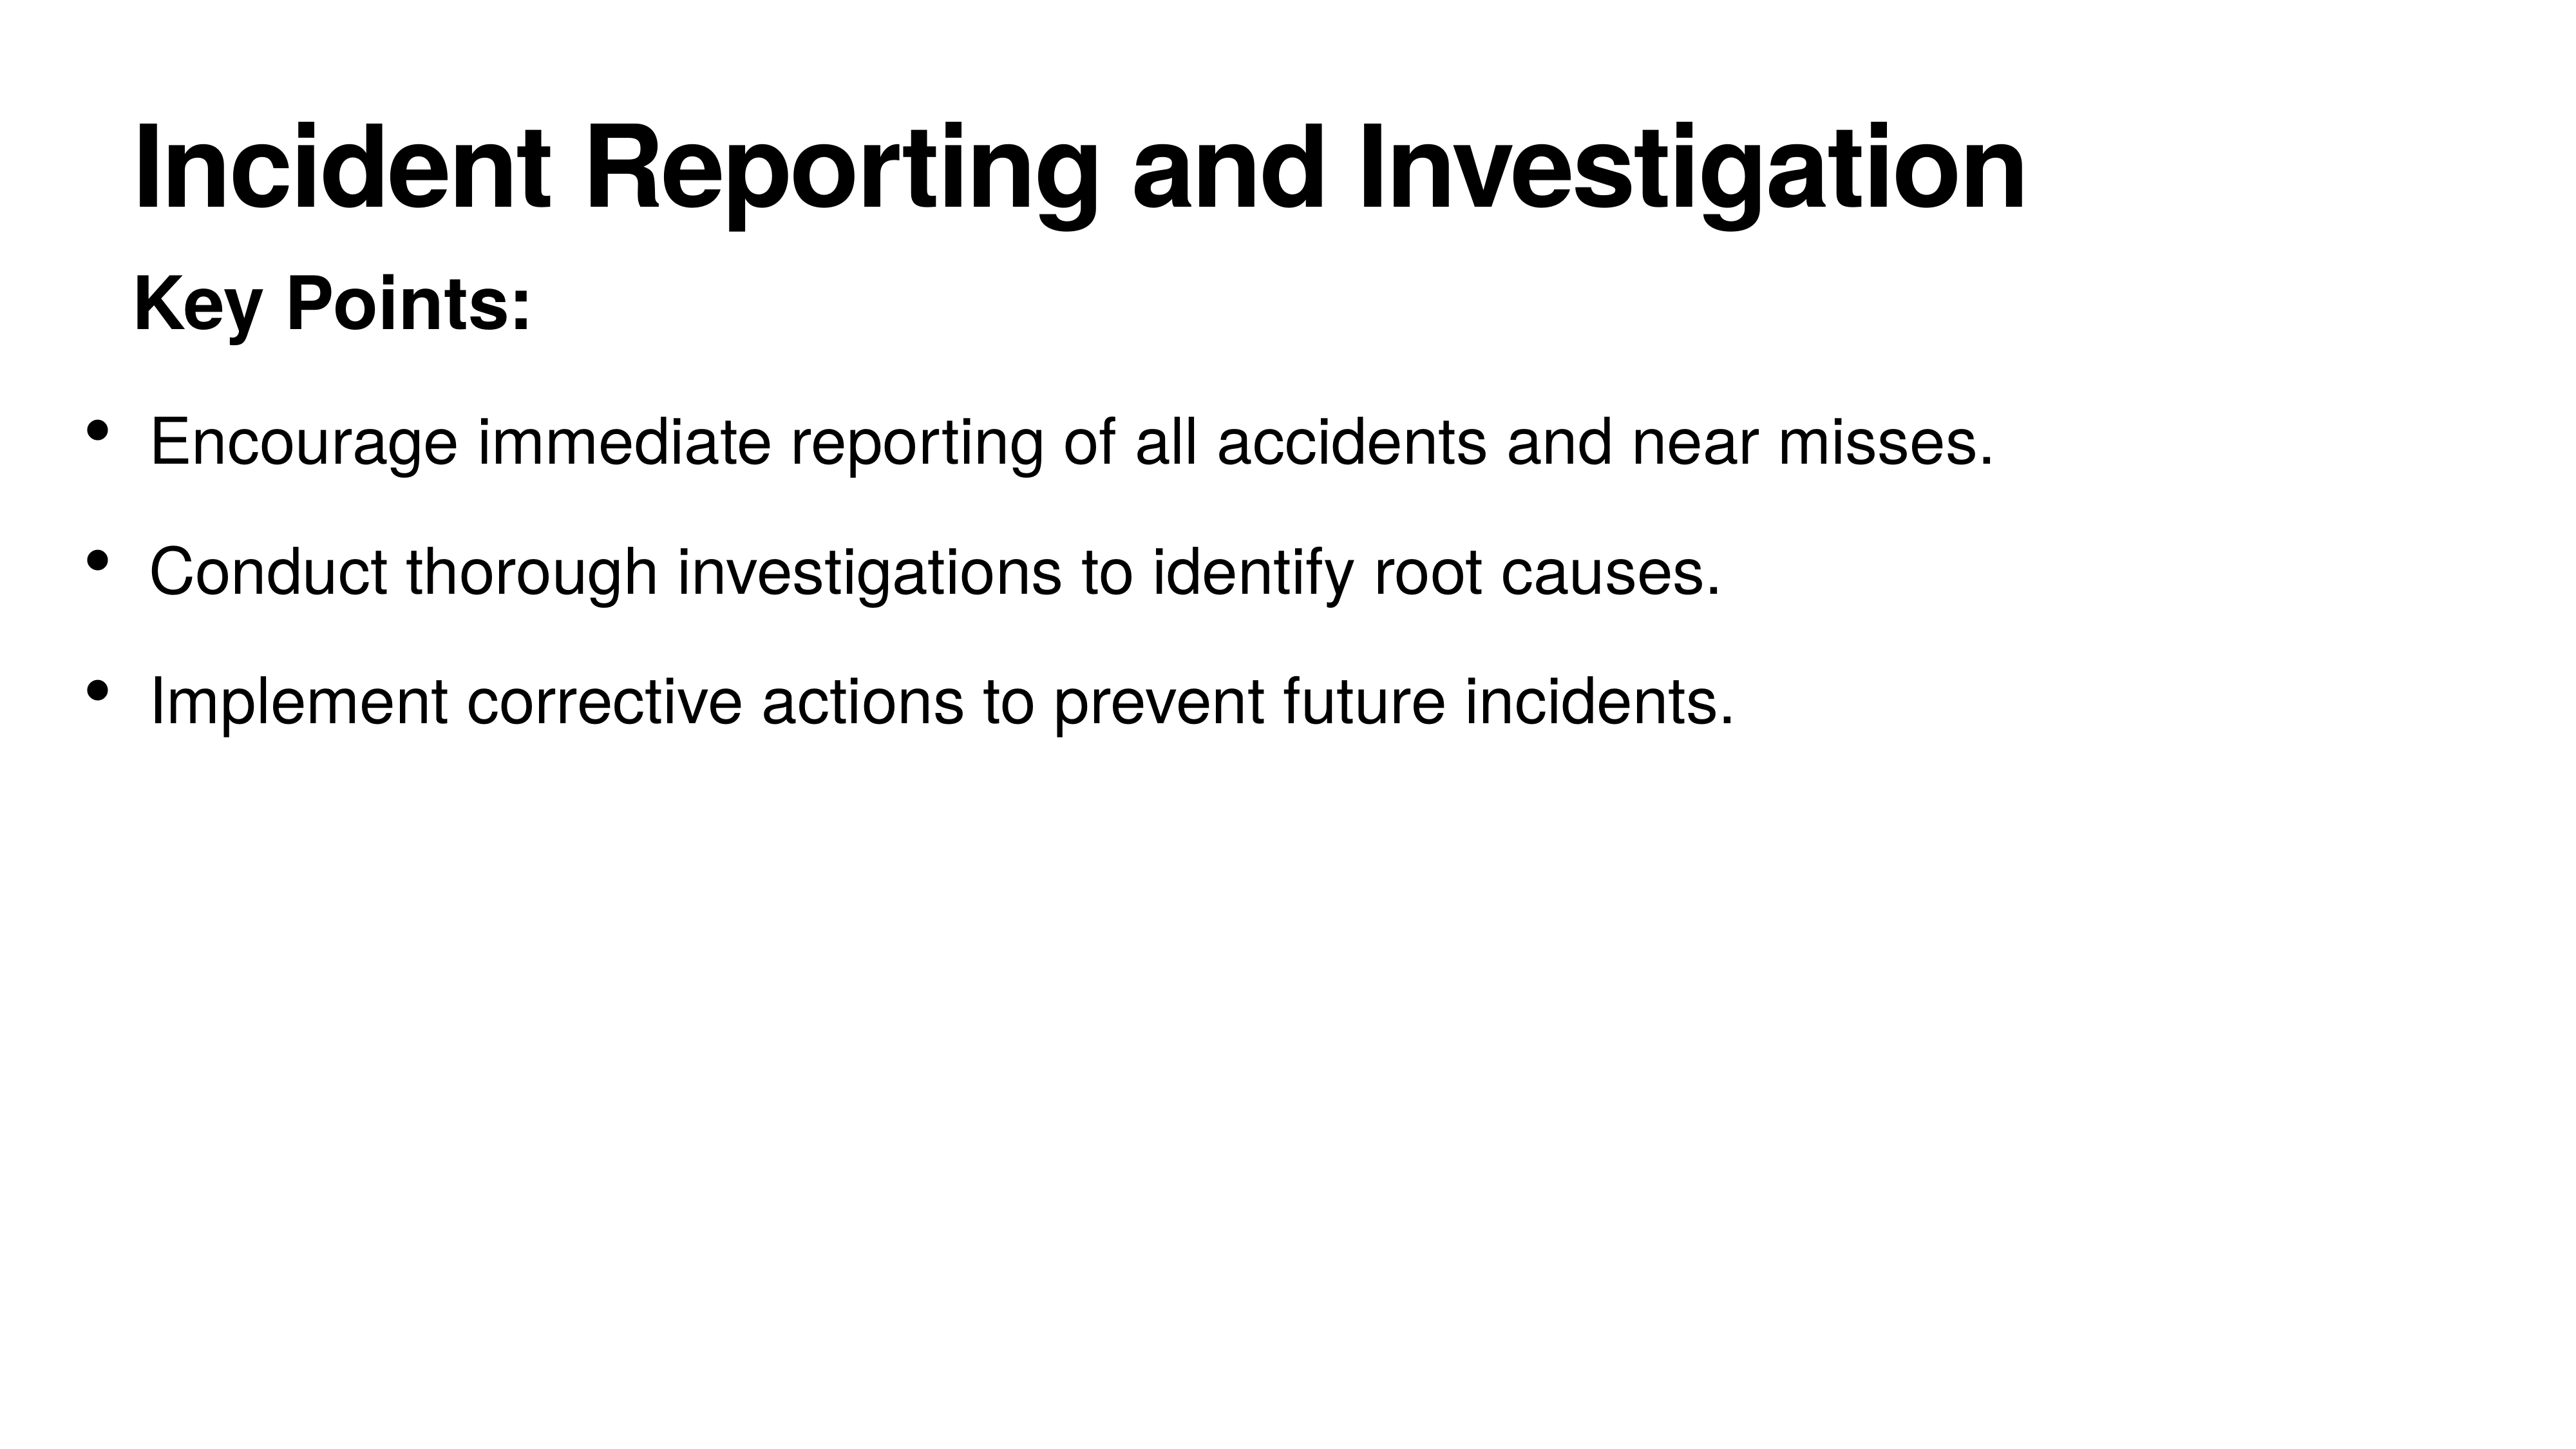

# Incident Reporting and Investigation
Key Points:
Encourage immediate reporting of all accidents and near misses.
Conduct thorough investigations to identify root causes.
Implement corrective actions to prevent future incidents.